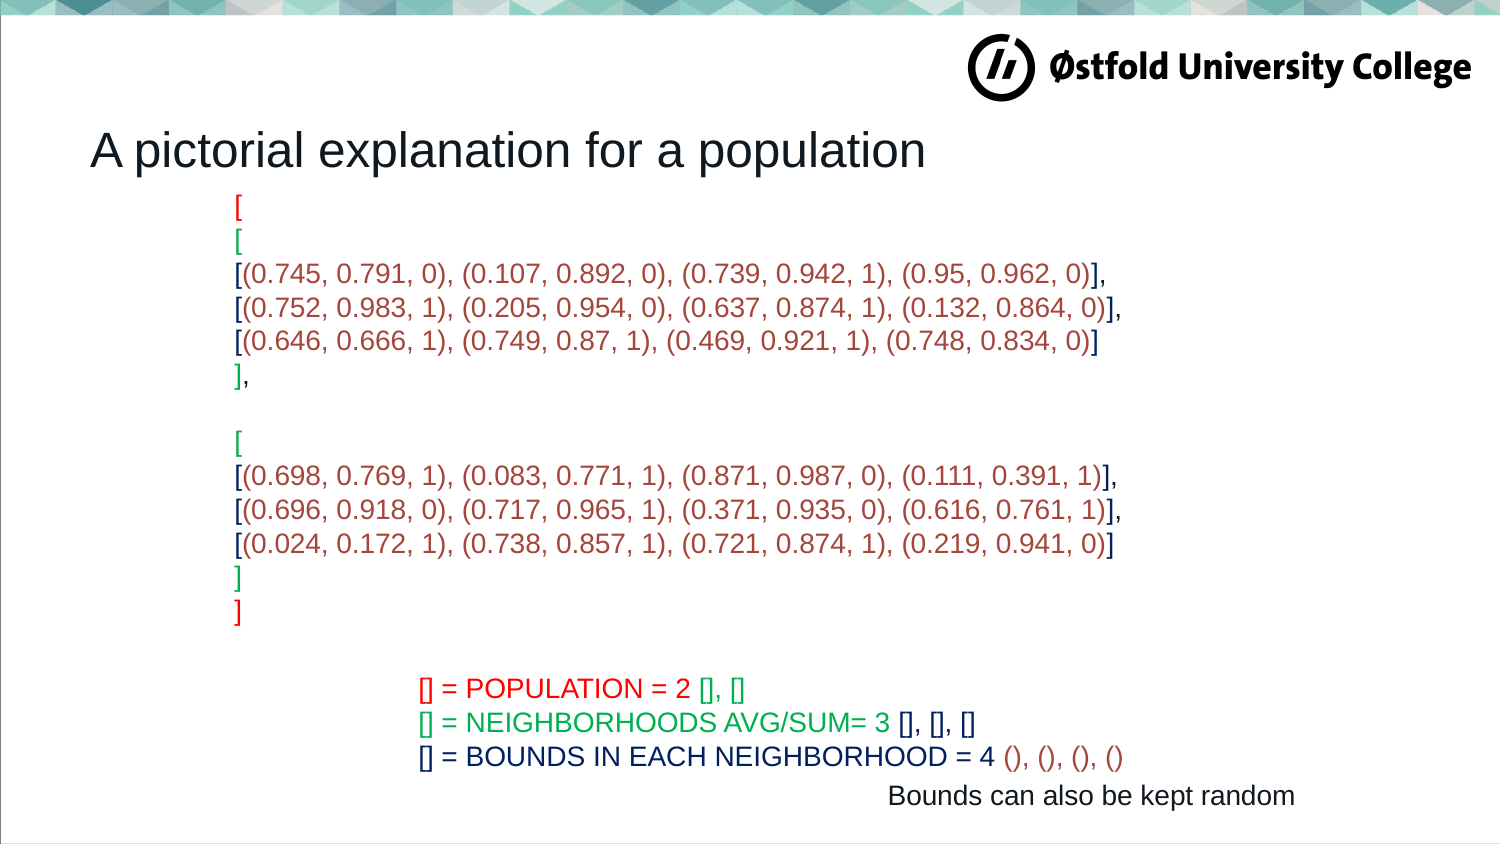

# A pictorial explanation for a population
[
[
[(0.745, 0.791, 0), (0.107, 0.892, 0), (0.739, 0.942, 1), (0.95, 0.962, 0)], [(0.752, 0.983, 1), (0.205, 0.954, 0), (0.637, 0.874, 1), (0.132, 0.864, 0)], [(0.646, 0.666, 1), (0.749, 0.87, 1), (0.469, 0.921, 1), (0.748, 0.834, 0)]
],

[
[(0.698, 0.769, 1), (0.083, 0.771, 1), (0.871, 0.987, 0), (0.111, 0.391, 1)], [(0.696, 0.918, 0), (0.717, 0.965, 1), (0.371, 0.935, 0), (0.616, 0.761, 1)], [(0.024, 0.172, 1), (0.738, 0.857, 1), (0.721, 0.874, 1), (0.219, 0.941, 0)]
]
]
[] = POPULATION = 2 [], []
[] = NEIGHBORHOODS AVG/SUM= 3 [], [], []
[] = BOUNDS IN EACH NEIGHBORHOOD = 4 (), (), (), ()
Bounds can also be kept random